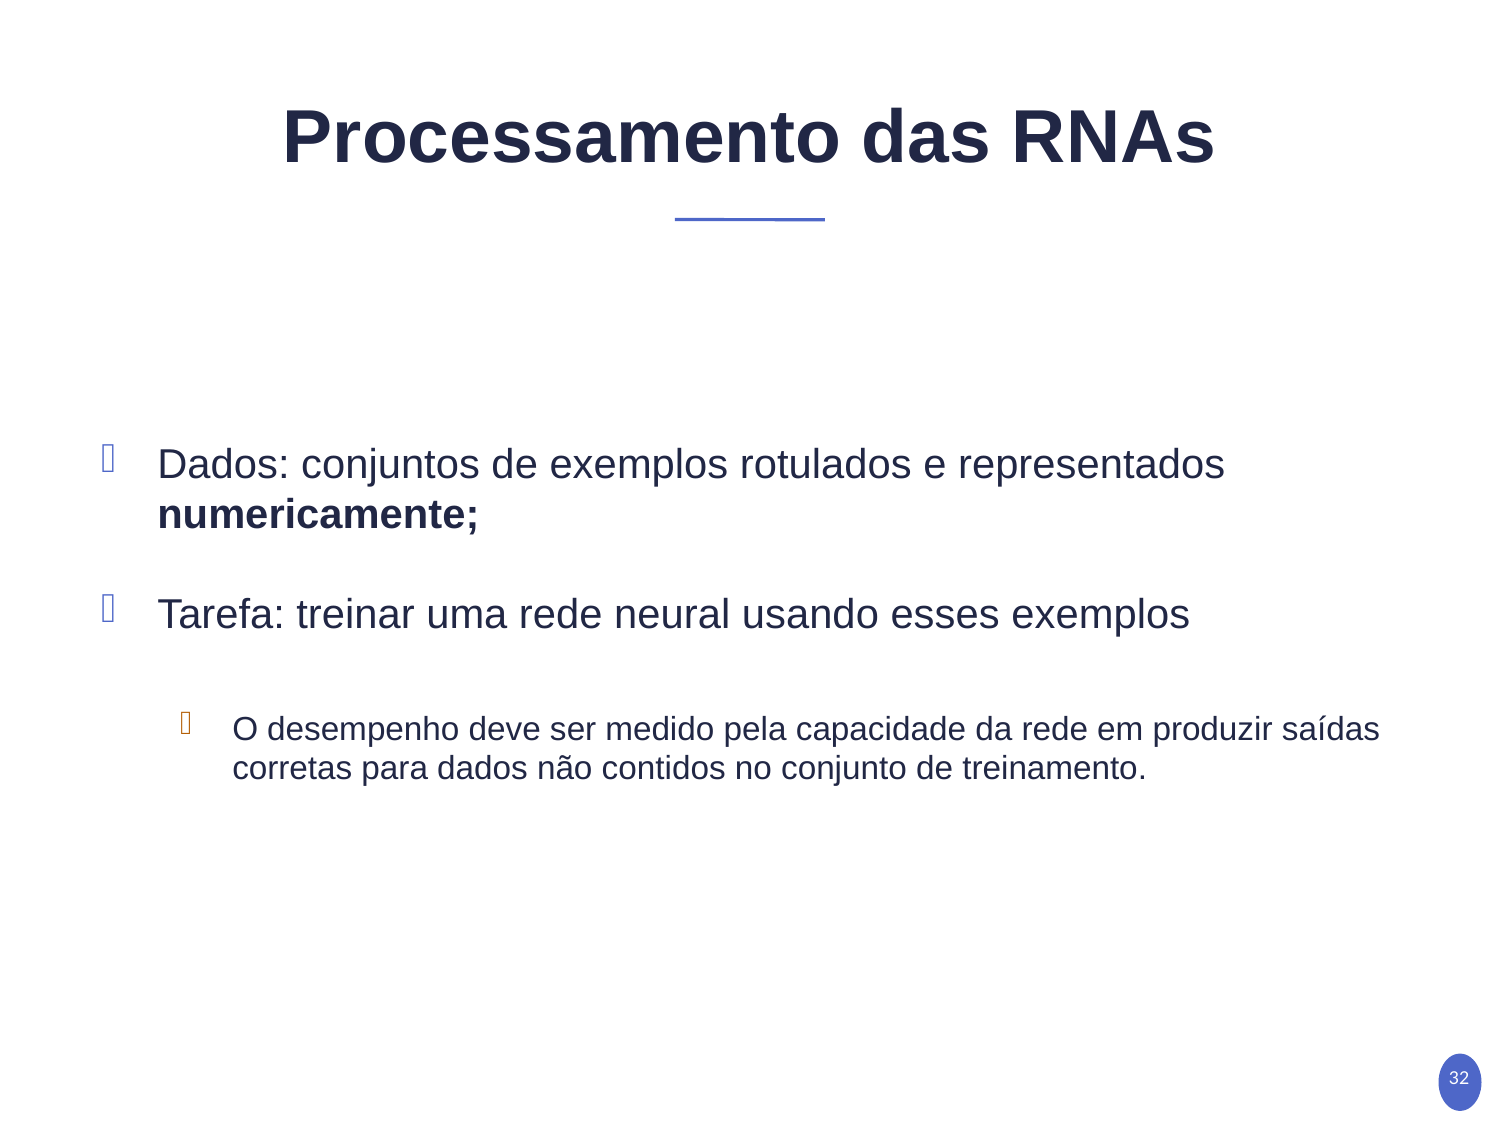

# Processamento das RNAs

Dados: conjuntos de exemplos rotulados e representados numericamente;

Tarefa: treinar uma rede neural usando esses exemplos

O desempenho deve ser medido pela capacidade da rede em produzir saídas corretas para dados não contidos no conjunto de treinamento.